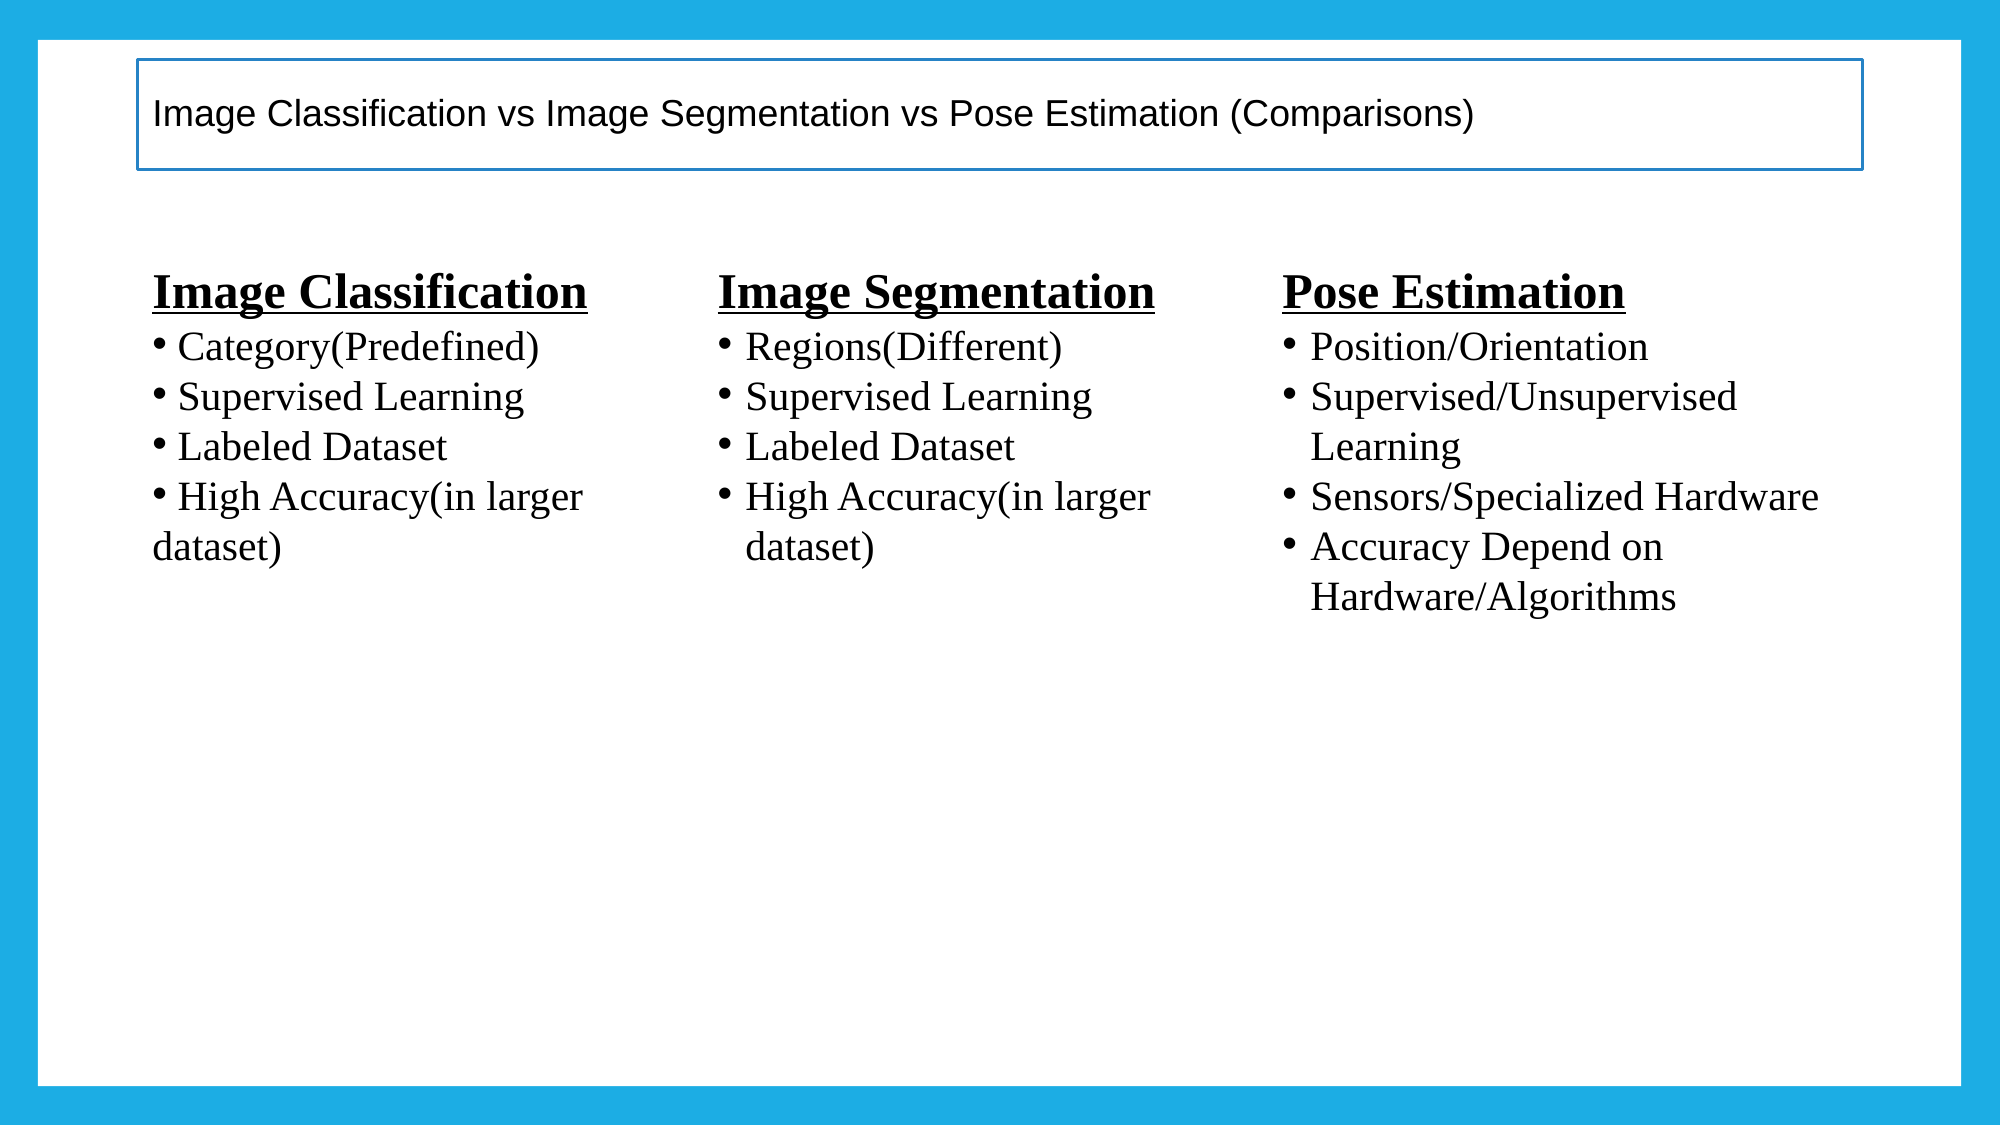

# Image Classification vs Image Segmentation vs Pose Estimation (Comparisons)
Image Classification
 Category(Predefined)
 Supervised Learning
 Labeled Dataset
 High Accuracy(in larger dataset)

Image Segmentation
Regions(Different)
Supervised Learning
Labeled Dataset
High Accuracy(in larger dataset)

Pose Estimation
Position/Orientation
Supervised/Unsupervised Learning
Sensors/Specialized Hardware
Accuracy Depend on Hardware/Algorithms